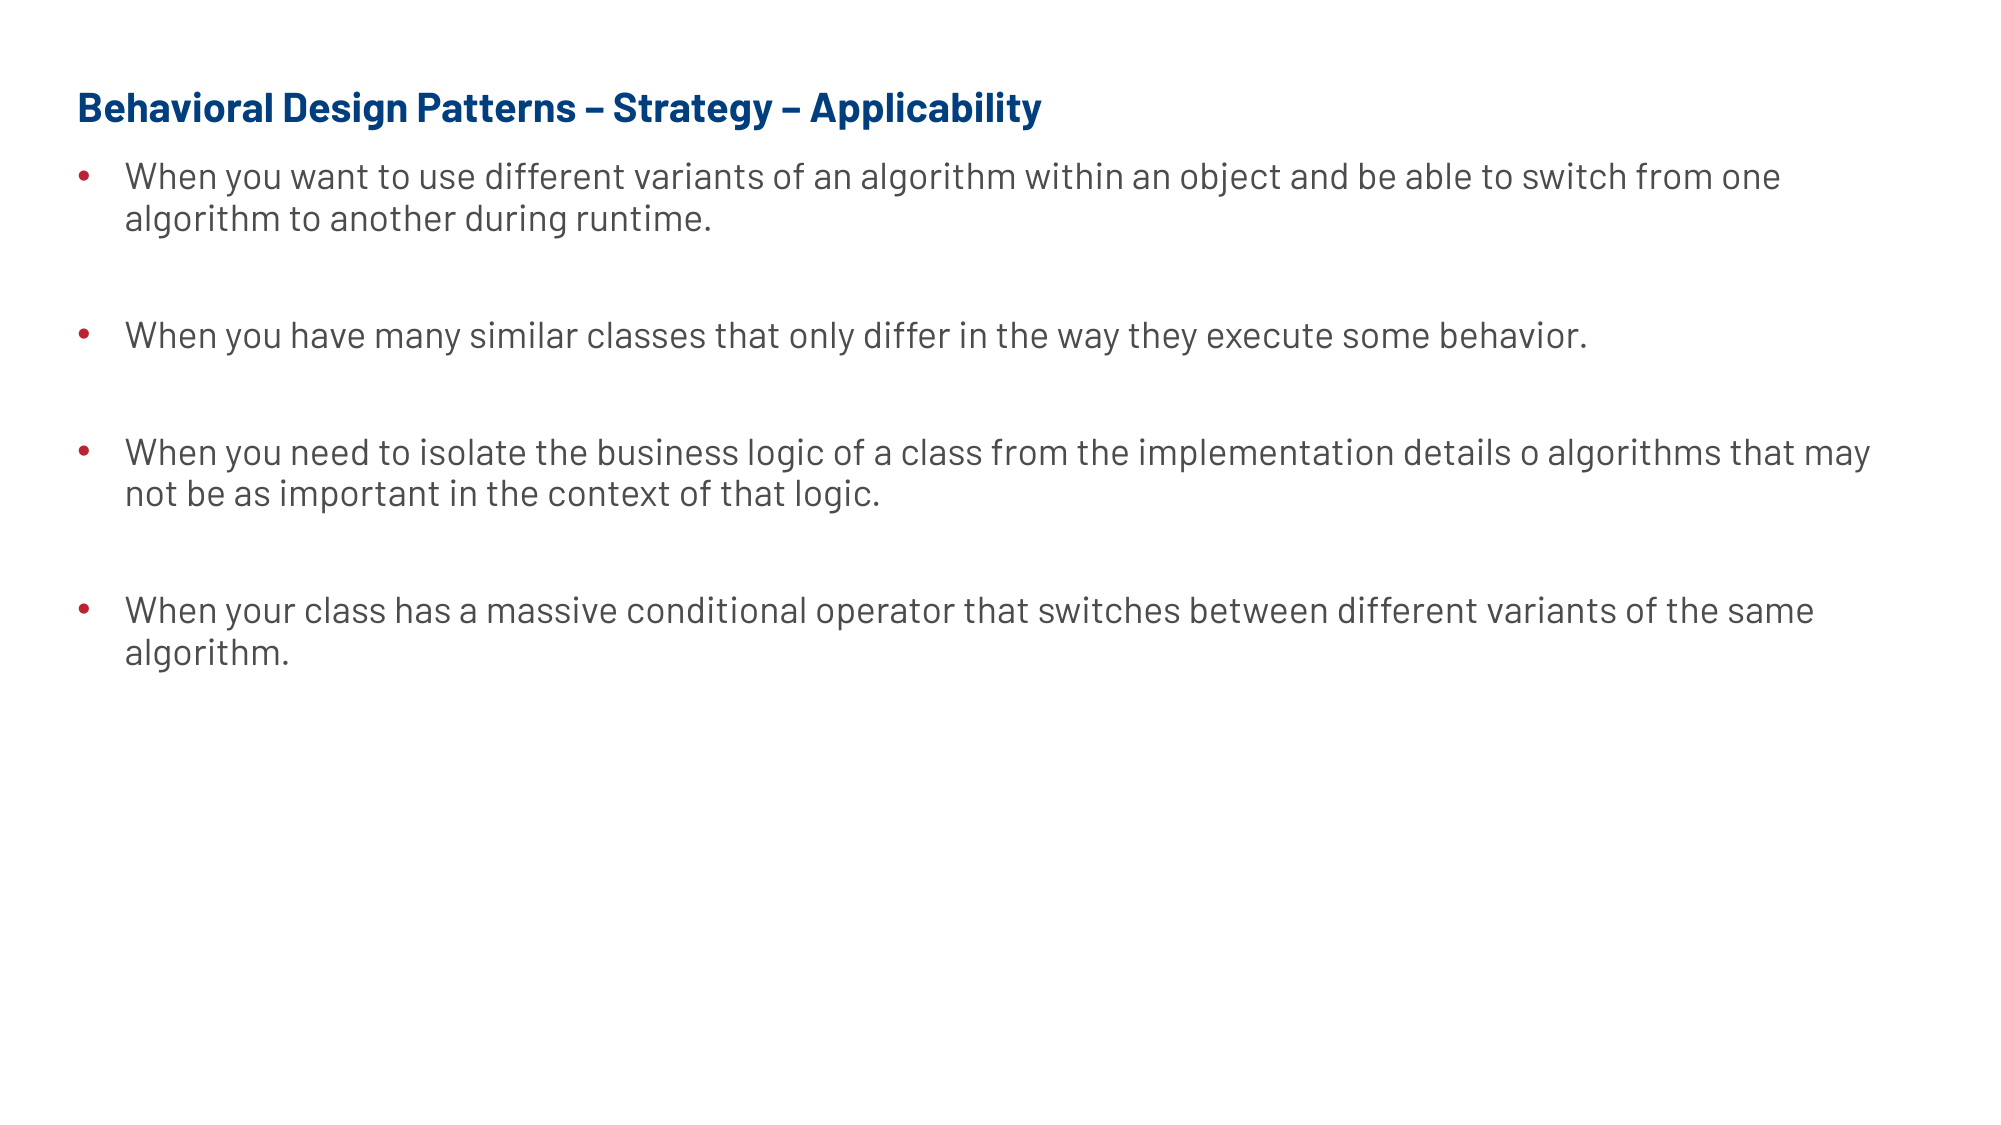

# Behavioral Design Patterns – Strategy – Applicability
When you want to use different variants of an algorithm within an object and be able to switch from one algorithm to another during runtime.

When you have many similar classes that only differ in the way they execute some behavior.

When you need to isolate the business logic of a class from the implementation details o algorithms that may not be as important in the context of that logic.

When your class has a massive conditional operator that switches between different variants of the same algorithm.